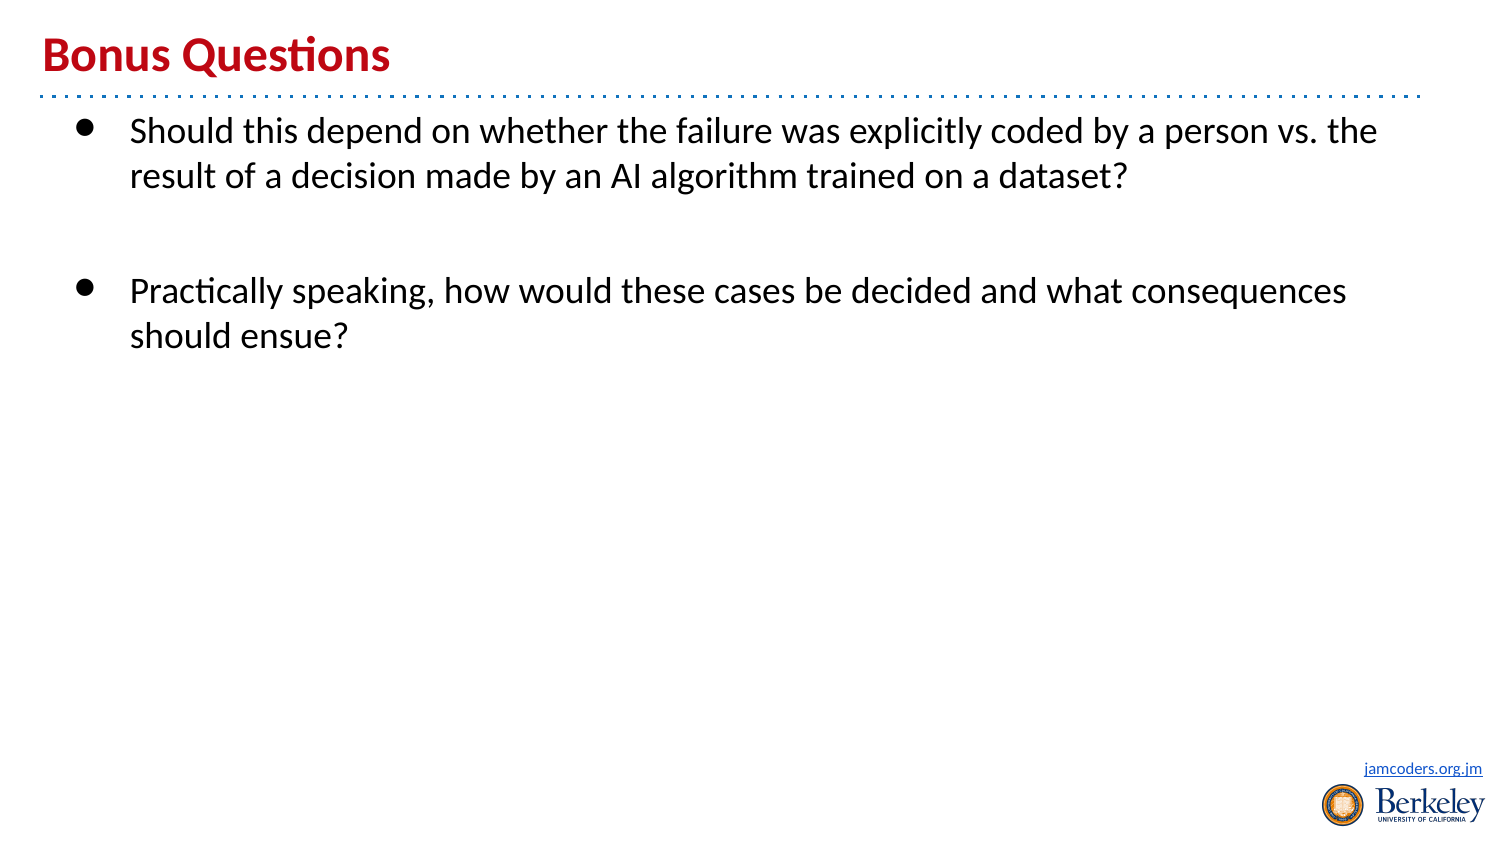

# Bonus Questions
Should this depend on whether the failure was explicitly coded by a person vs. the result of a decision made by an AI algorithm trained on a dataset?

Practically speaking, how would these cases be decided and what consequences should ensue?